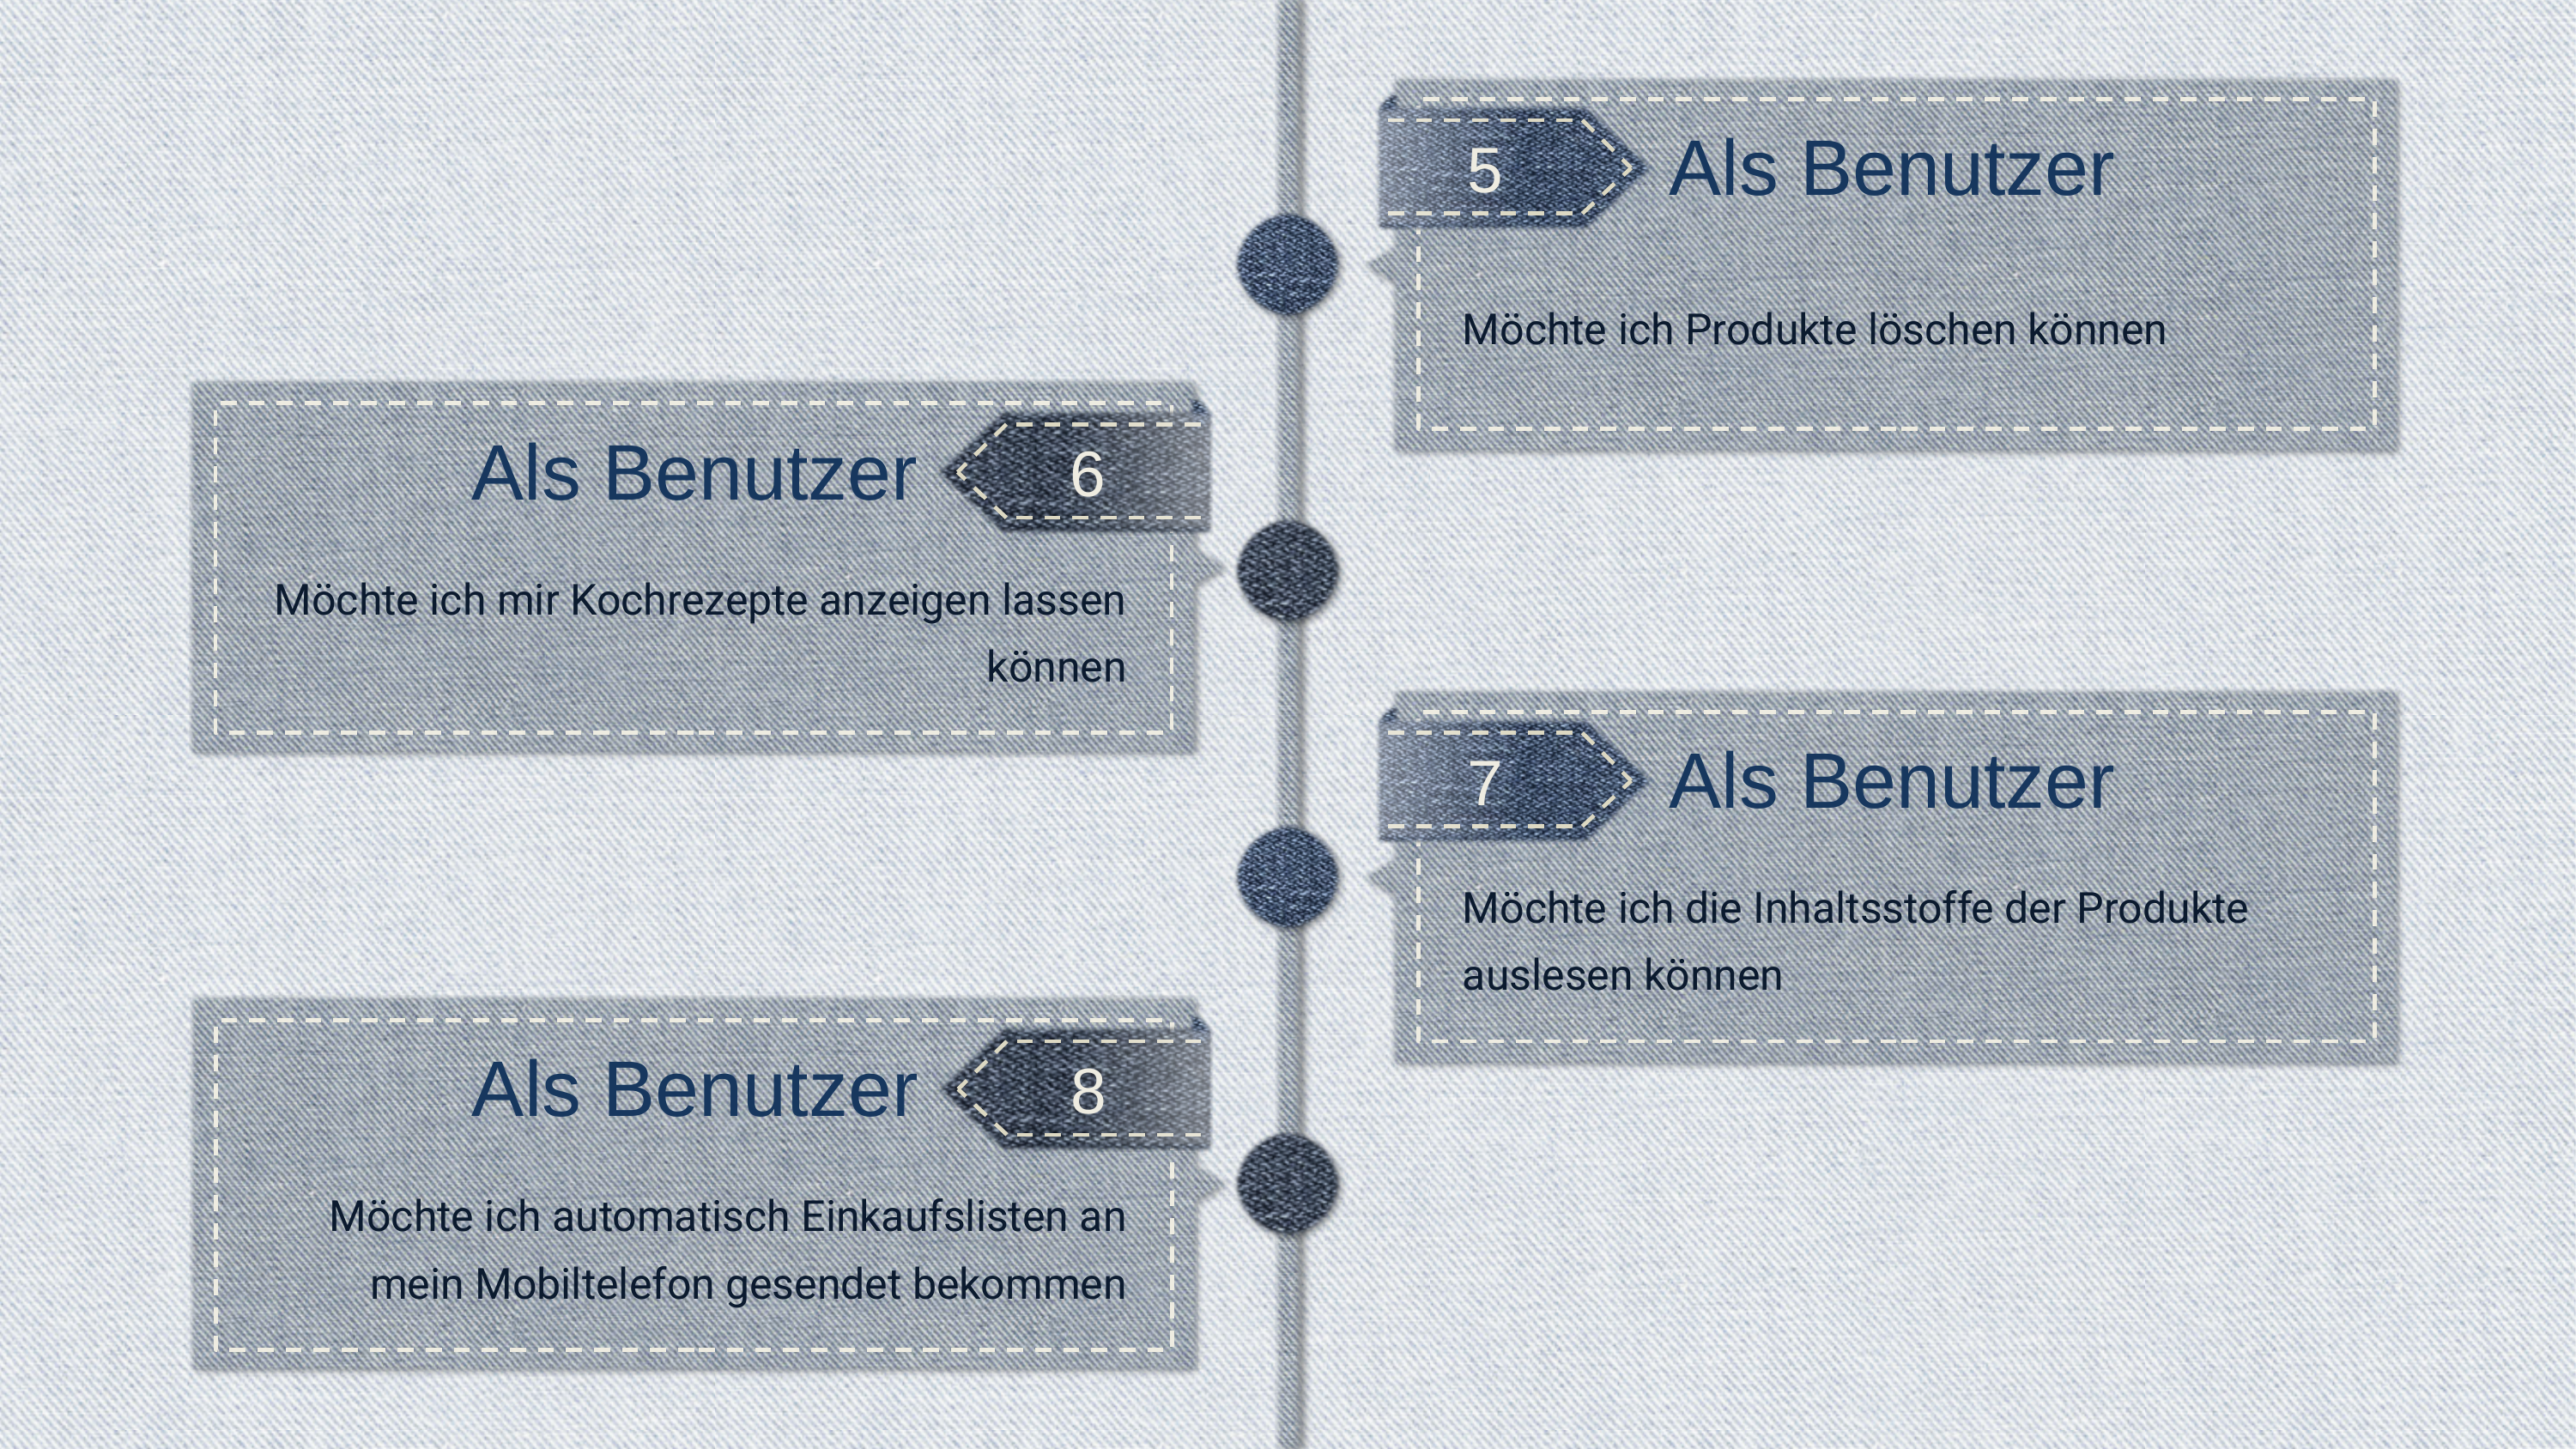

Als Benutzer
5
Möchte ich Produkte löschen können
Als Benutzer
6
Möchte ich mir Kochrezepte anzeigen lassen können
Als Benutzer
7
Möchte ich die Inhaltsstoffe der Produkte auslesen können
Als Benutzer
8
Möchte ich automatisch Einkaufslisten an mein Mobiltelefon gesendet bekommen